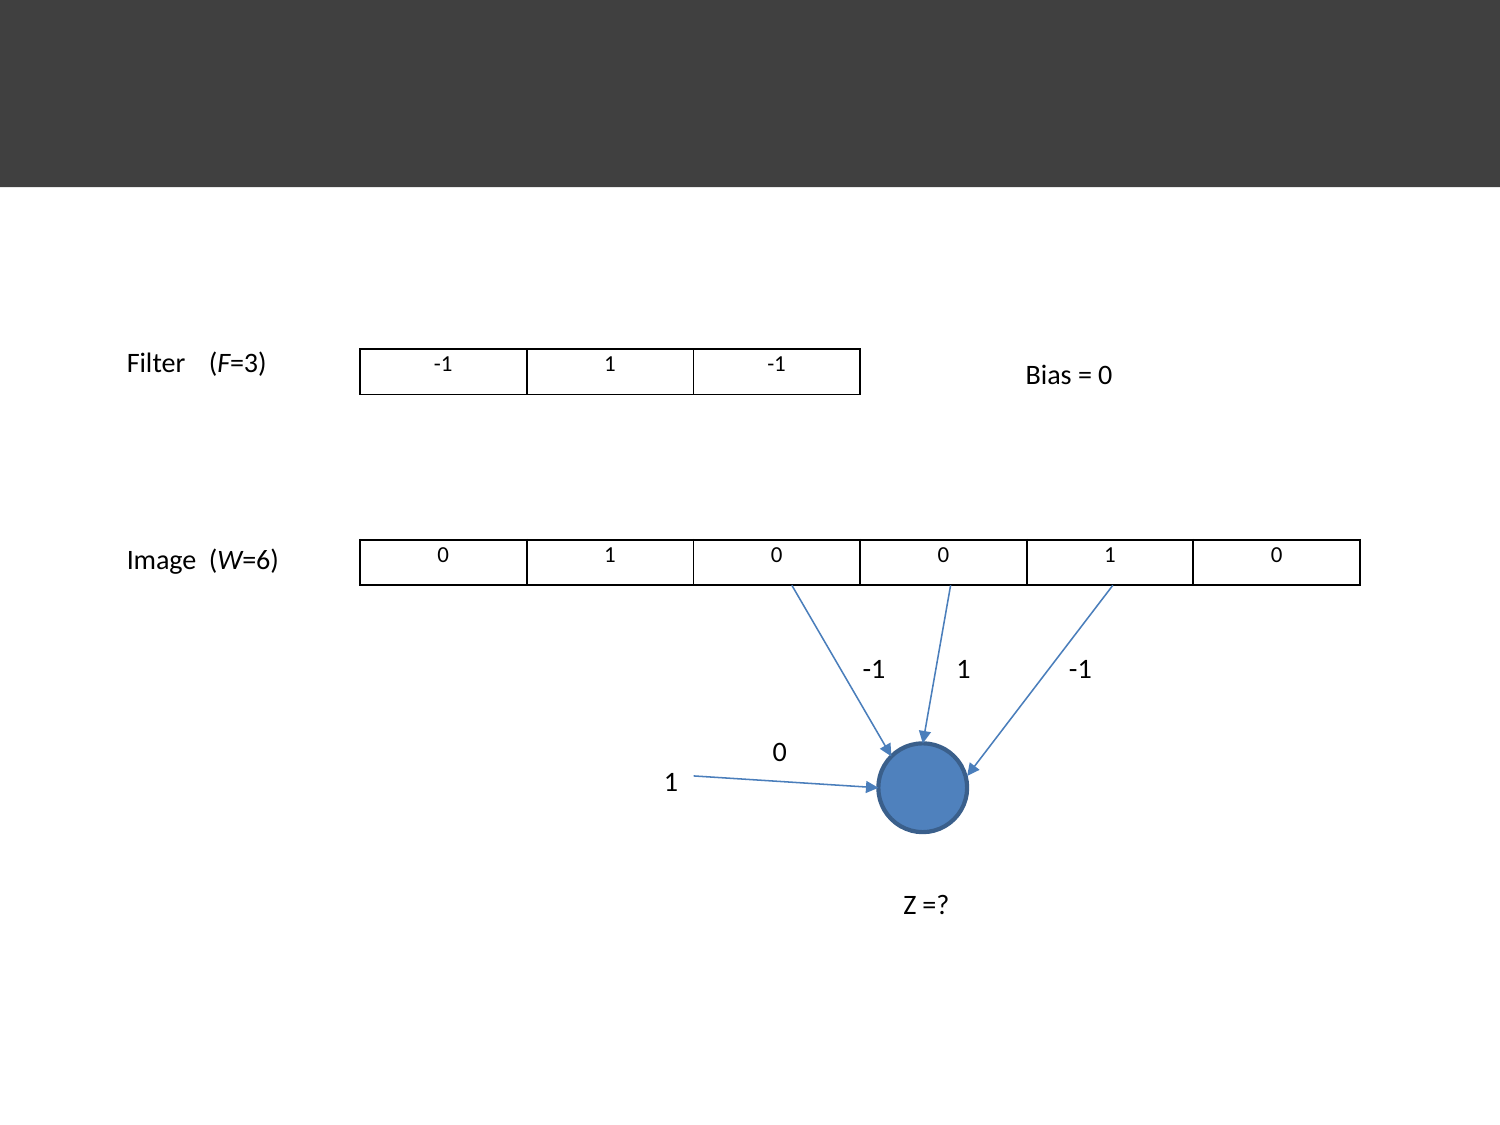

Filter
(F=3)
| -1 | 1 | -1 |
| --- | --- | --- |
Bias = 0
(W=6)
Image
| 0 | 1 | 0 | 0 | 1 | 0 |
| --- | --- | --- | --- | --- | --- |
-1
1
-1
0

1
Z =?